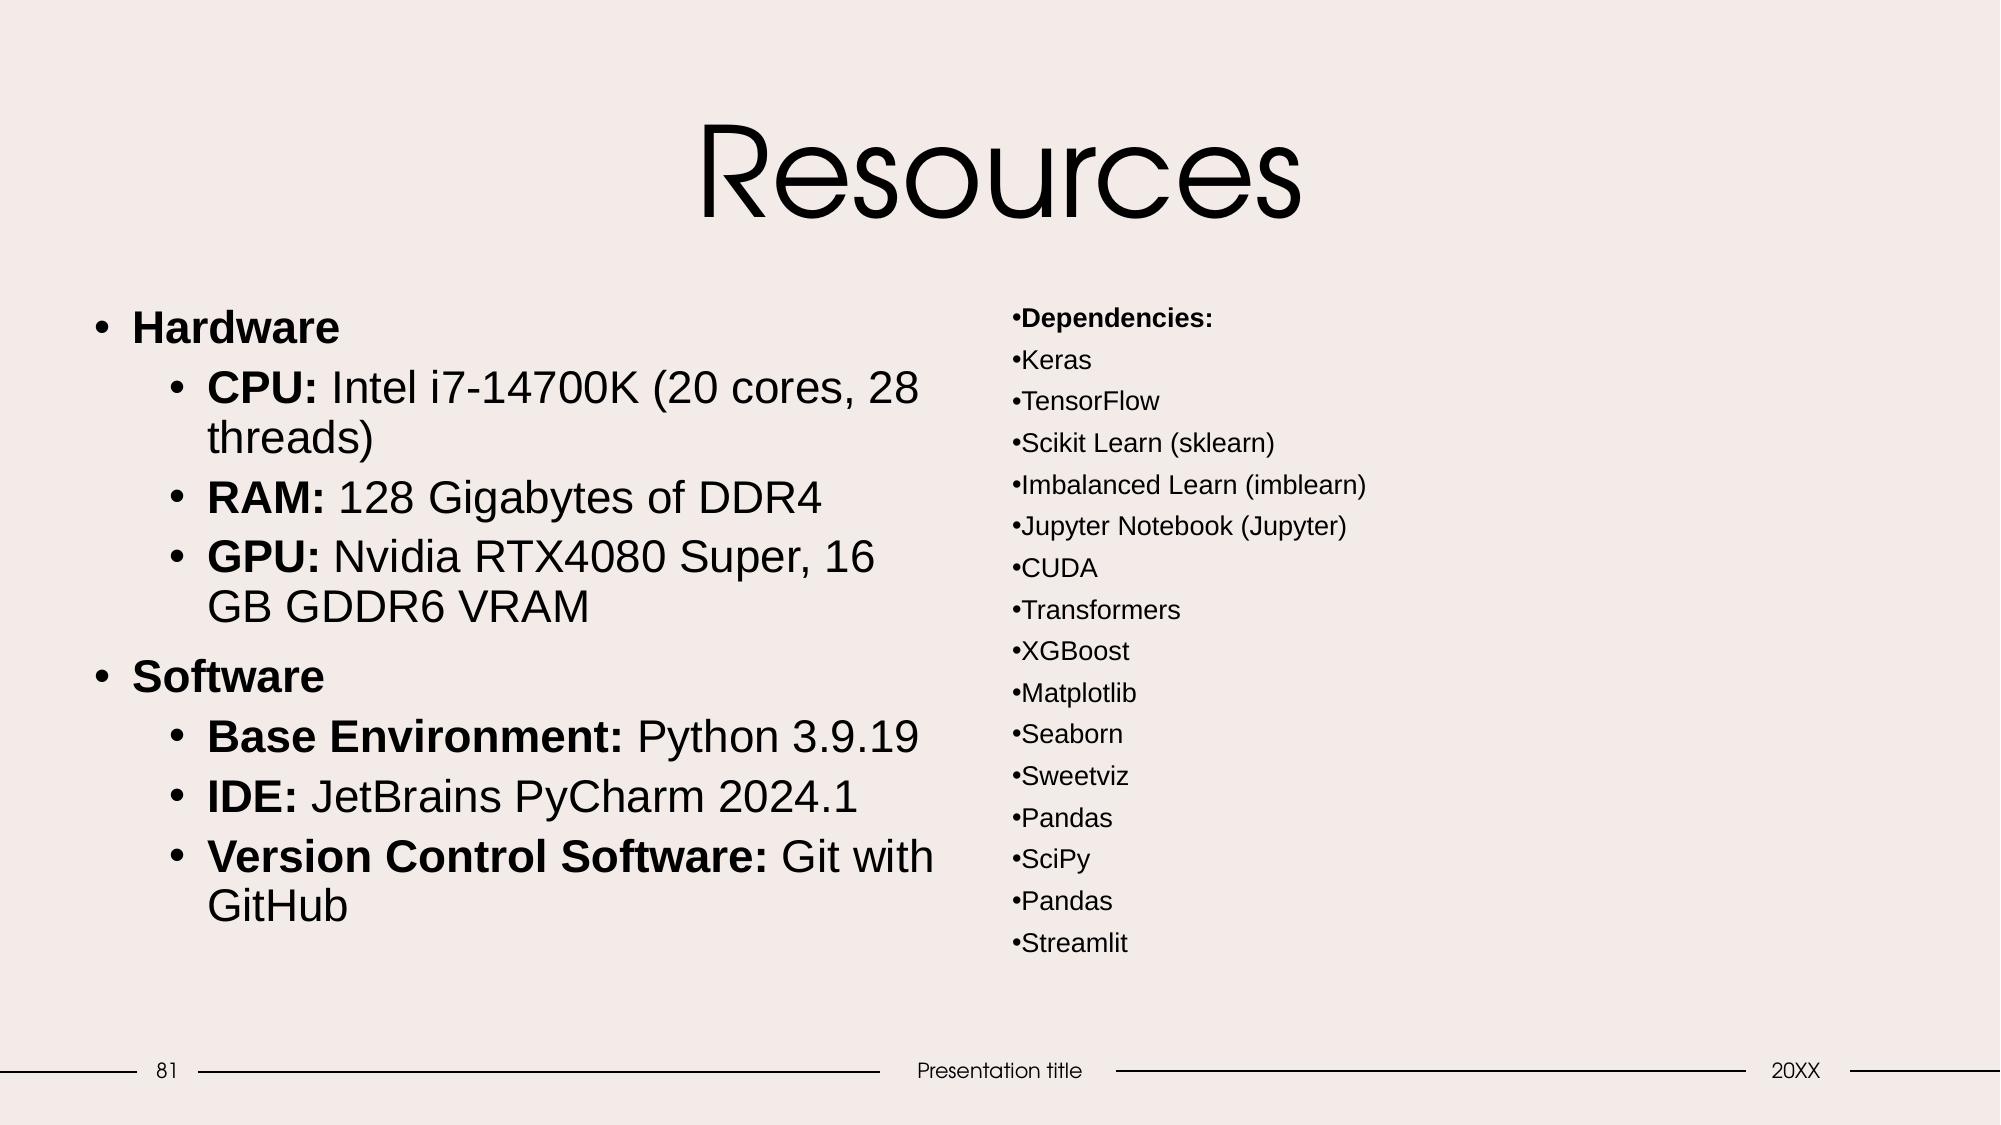

# Resources
Hardware
CPU: Intel i7-14700K (20 cores, 28 threads)
RAM: 128 Gigabytes of DDR4
GPU: Nvidia RTX4080 Super, 16 GB GDDR6 VRAM
Software
Base Environment: Python 3.9.19
IDE: JetBrains PyCharm 2024.1
Version Control Software: Git with GitHub

Dependencies:
Keras
TensorFlow
Scikit Learn (sklearn)
Imbalanced Learn (imblearn)
Jupyter Notebook (Jupyter)
CUDA
Transformers
XGBoost
Matplotlib
Seaborn
Sweetviz
Pandas
SciPy
Pandas
Streamlit

81
Presentation title
20XX